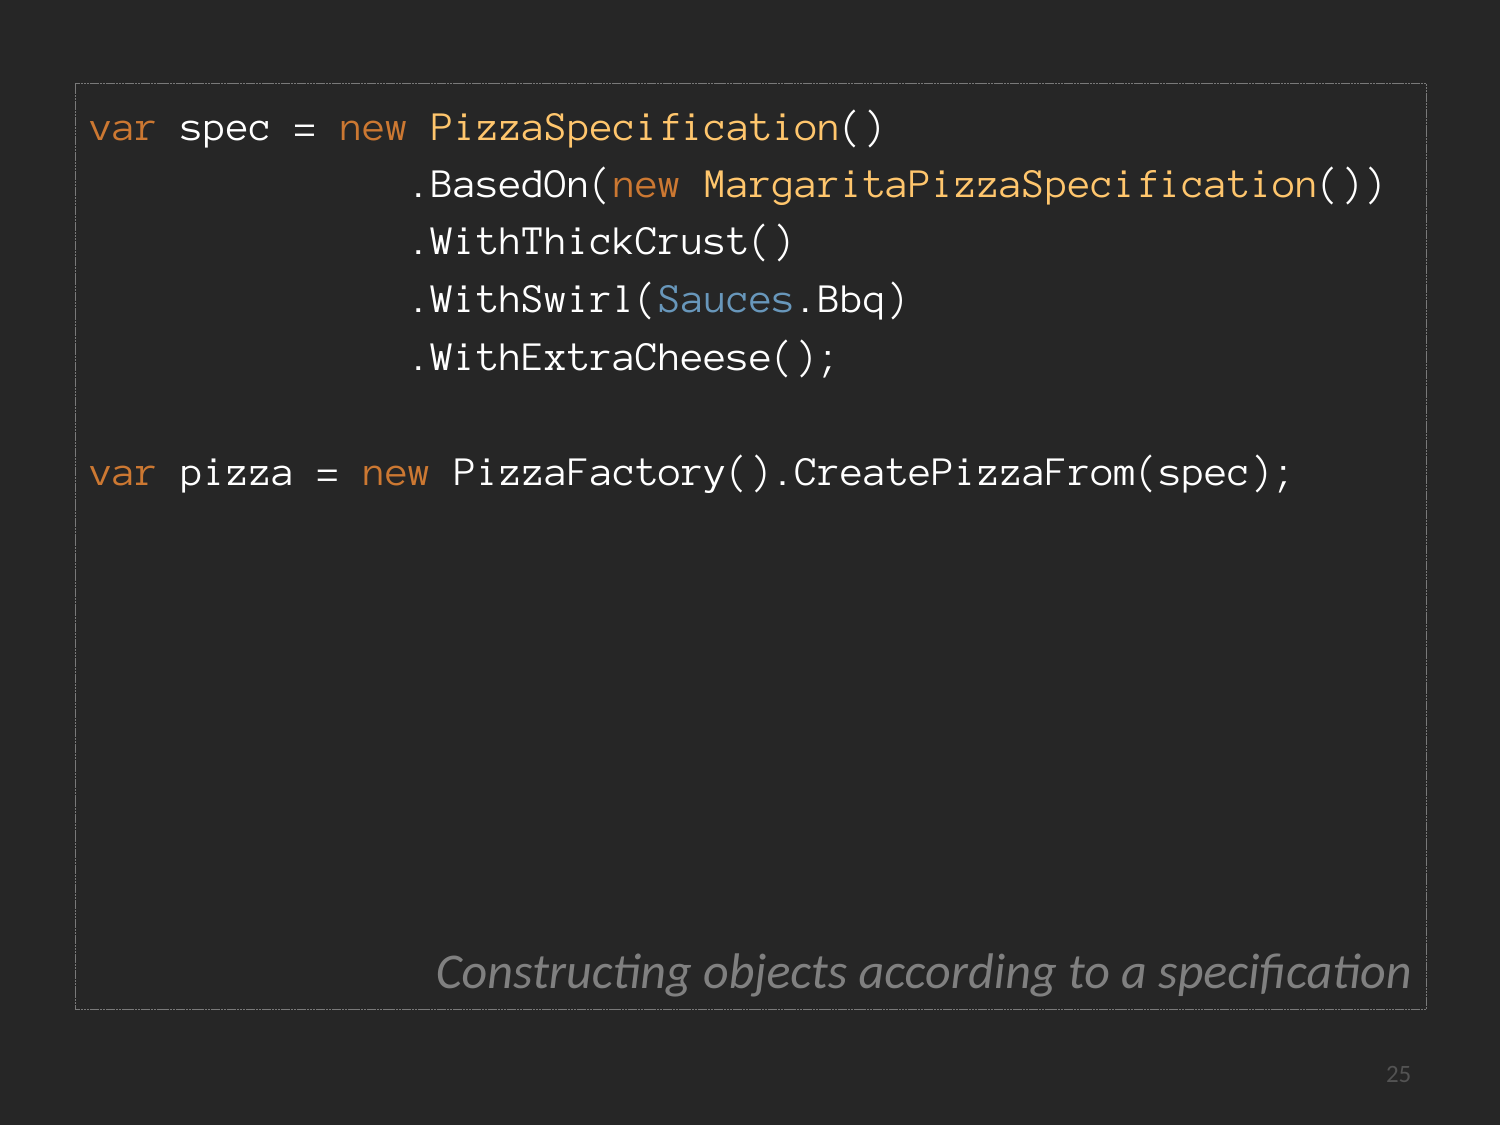

var spec = new PizzaSpecification()
              .BasedOn(new MargaritaPizzaSpecification())
              .WithThickCrust()
              .WithSwirl(Sauces.Bbq)
              .WithExtraCheese();

var pizza = new PizzaFactory().CreatePizzaFrom(spec);
Constructing objects according to a specification